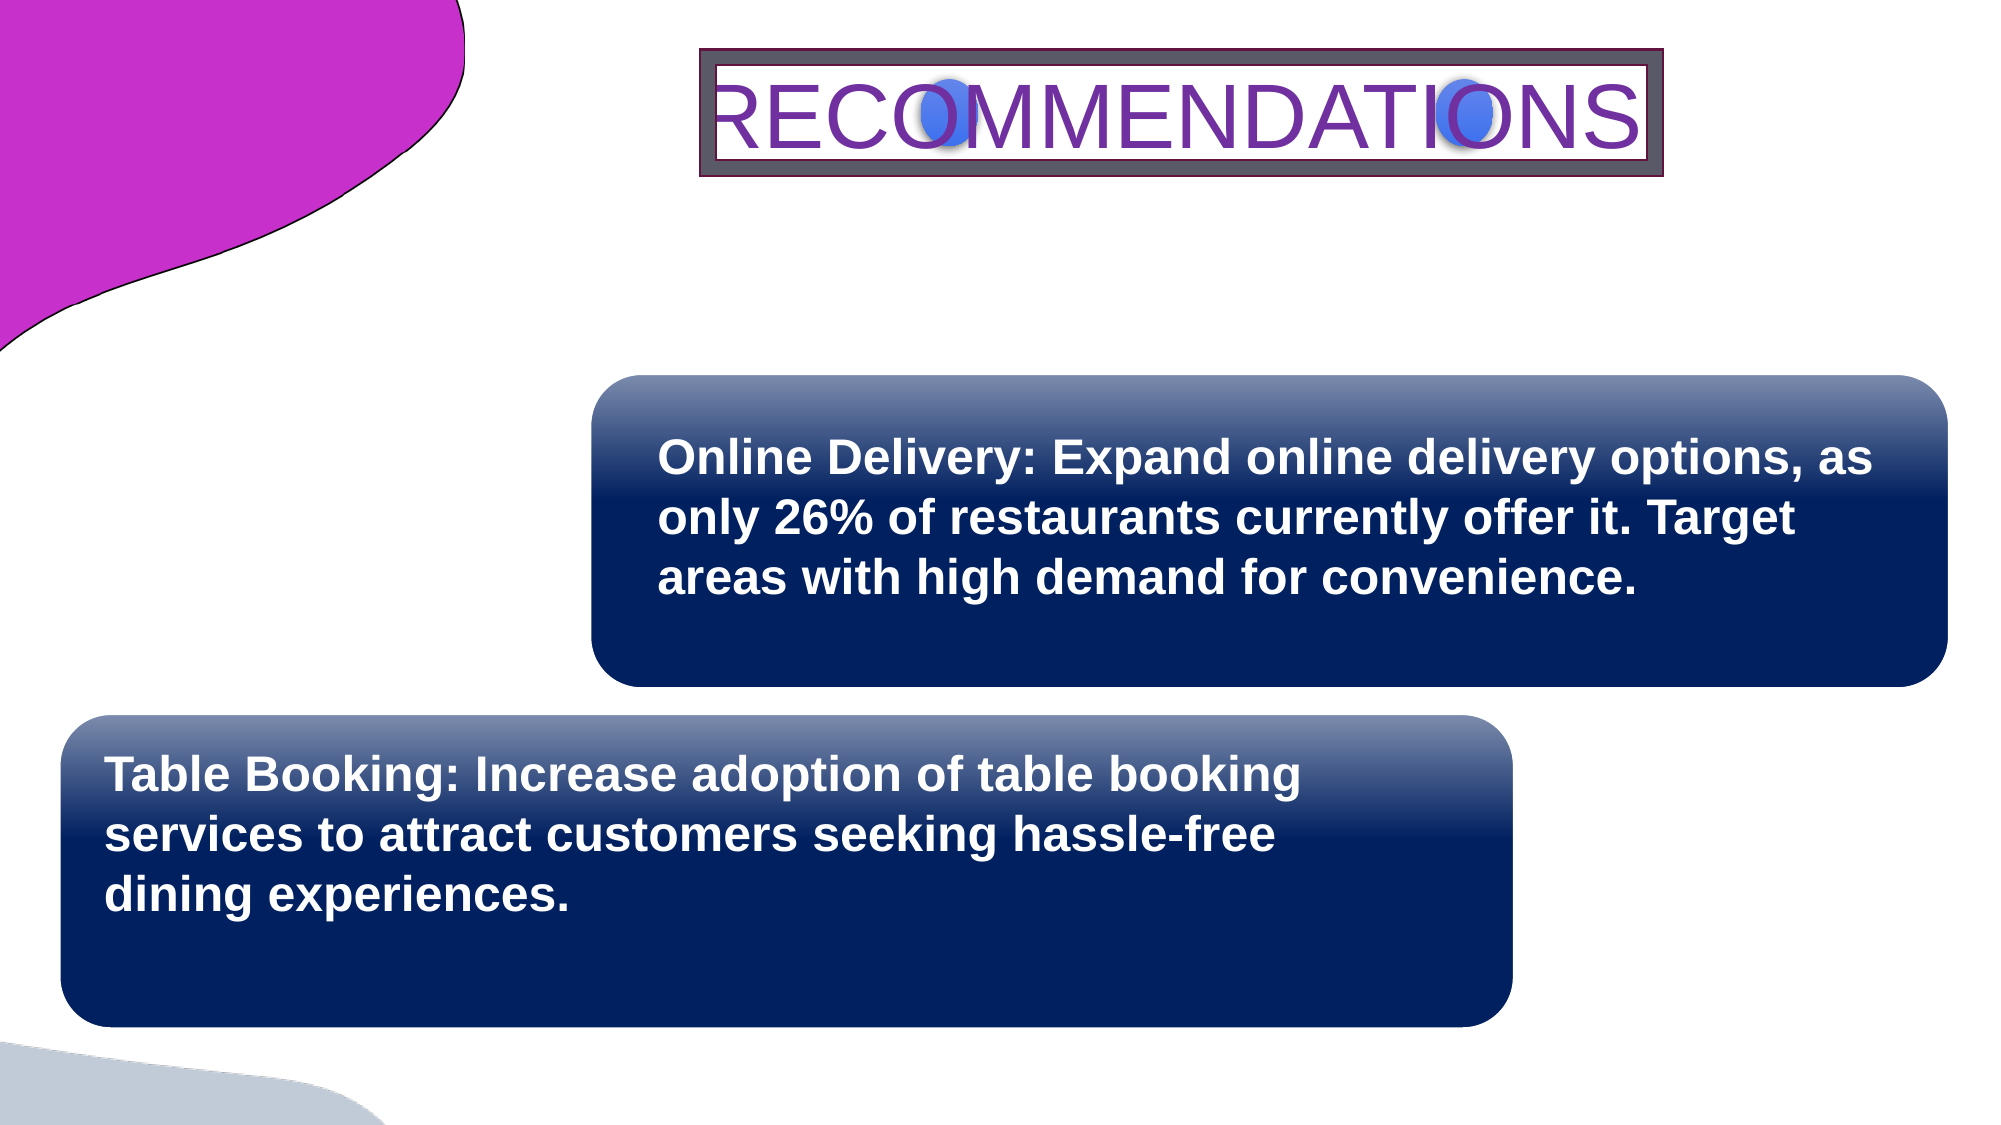

RECOMMENDATIONS

Online Delivery: Expand online delivery options, as only 26% of restaurants currently offer it. Target areas with high demand for convenience.

Table Booking: Increase adoption of table booking services to attract customers seeking hassle-free dining experiences.